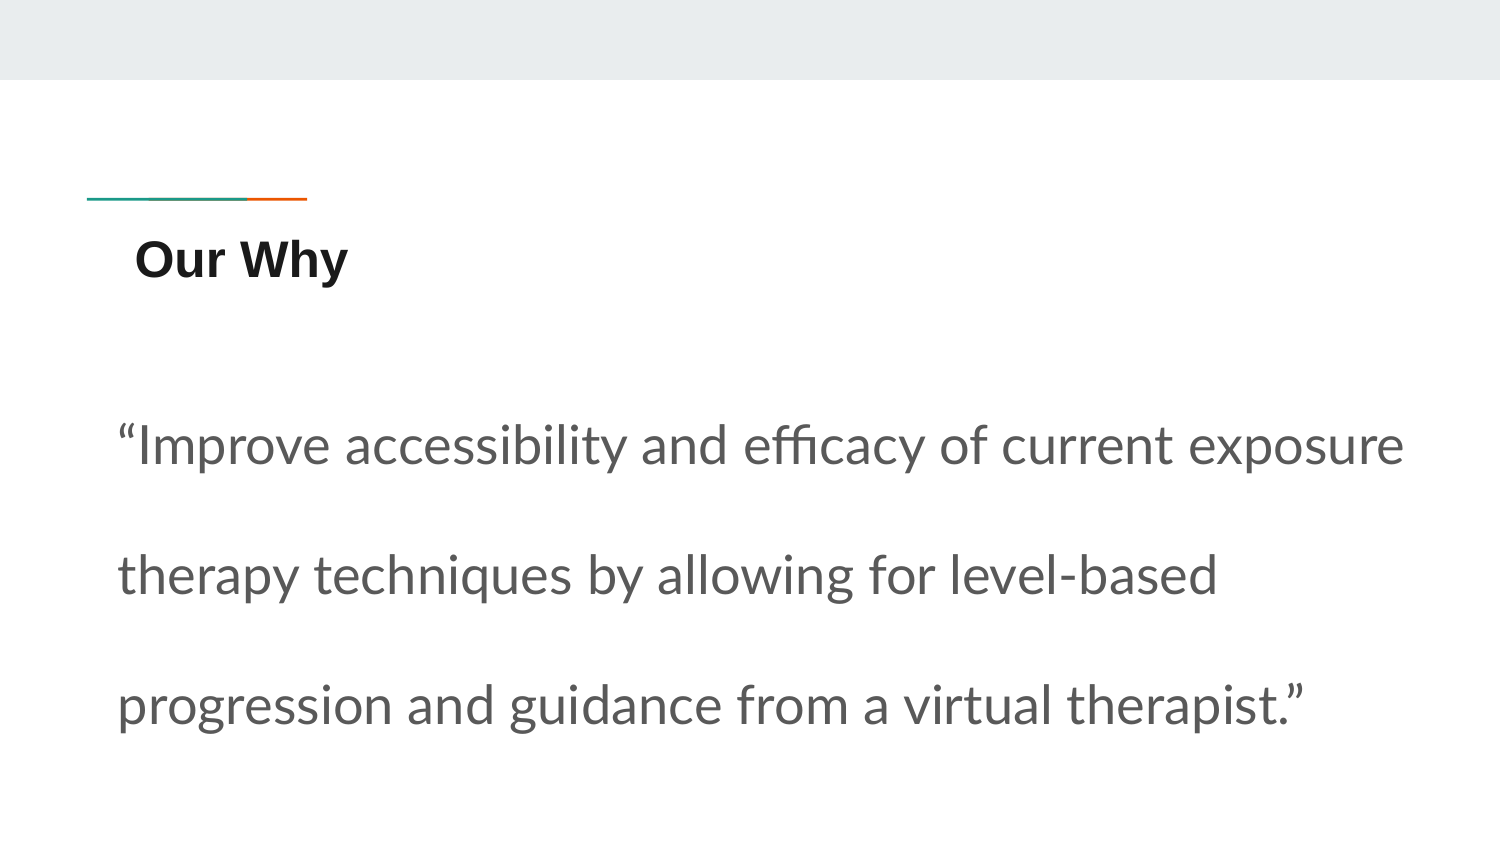

# Our Why
“Improve accessibility and efficacy of current exposure therapy techniques by allowing for level-based progression and guidance from a virtual therapist.”